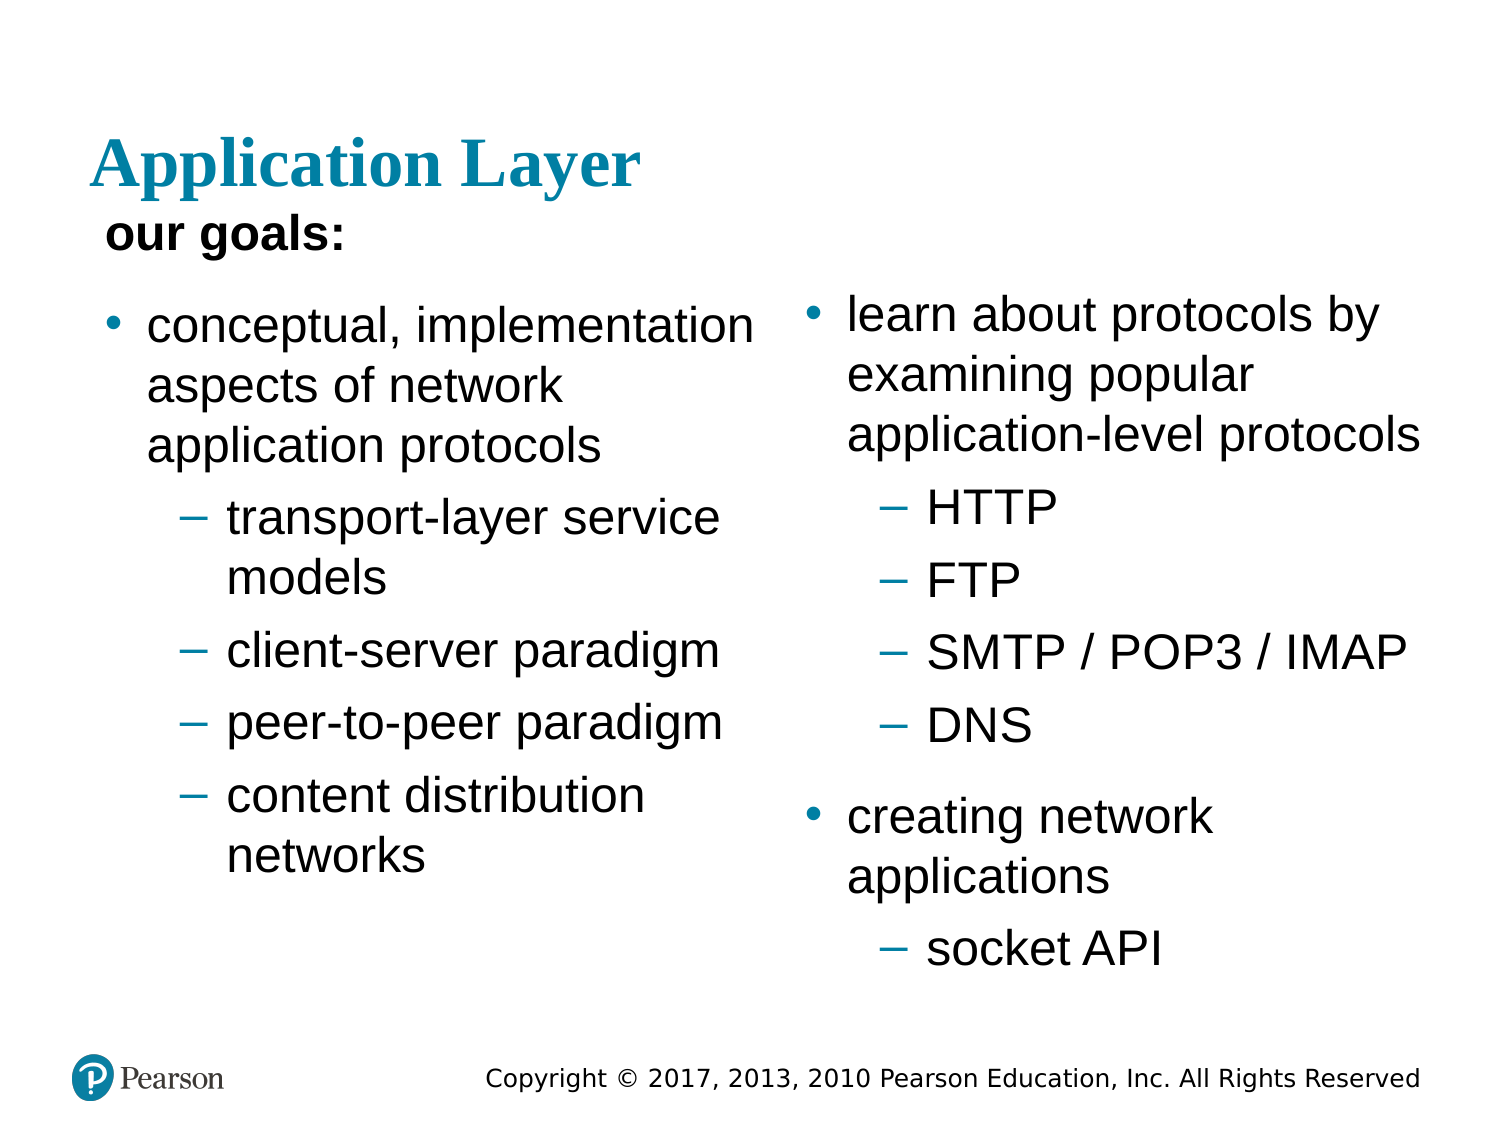

Application Layer
our goals:
conceptual, implementation aspects of network application protocols
transport-layer service models
client-server paradigm
peer-to-peer paradigm
content distribution networks
learn about protocols by examining popular application-level protocols
H T T P
F T P
S M T P / P O P3 / I M A P
D N S
creating network applications
socket A P I